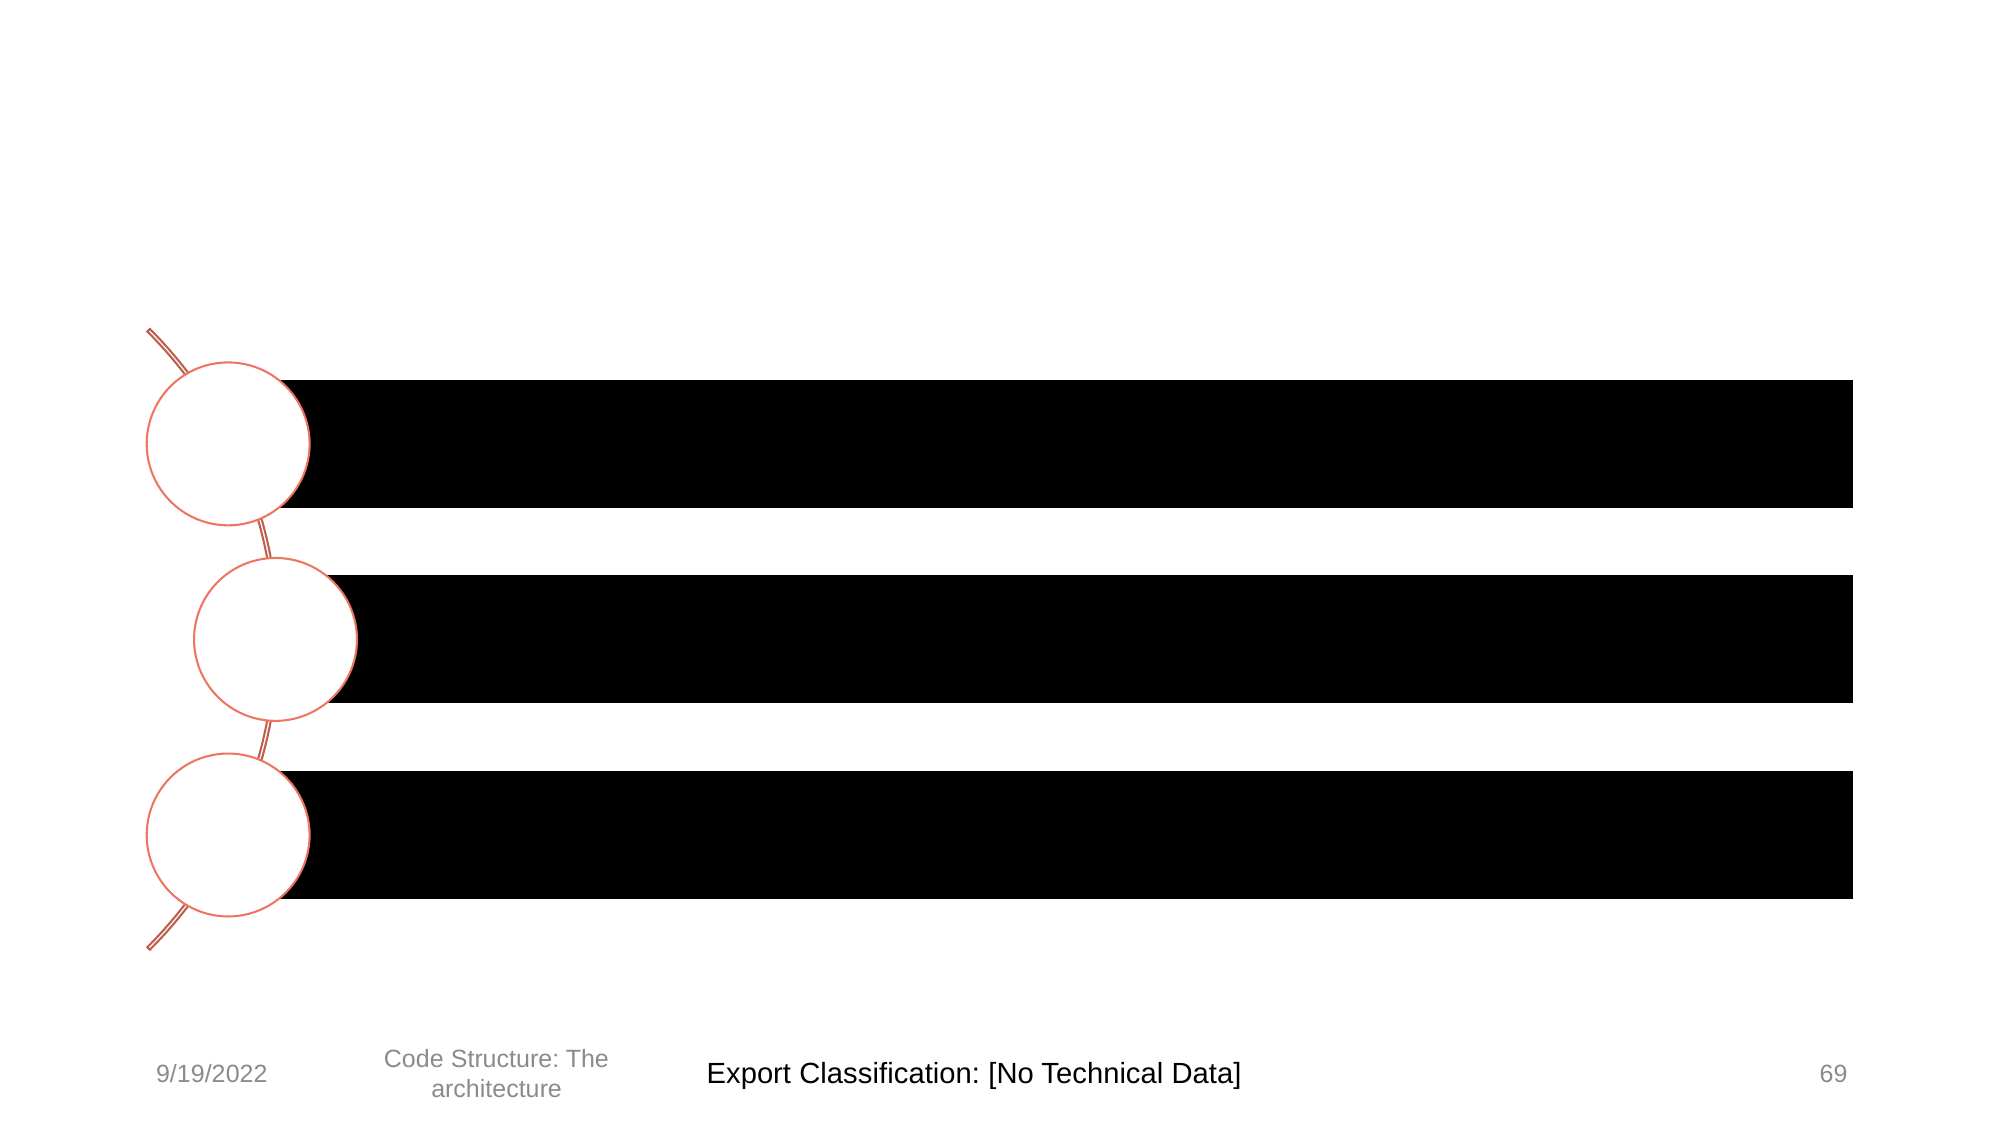

#

9/19/2022
Code Structure: The architecture
69